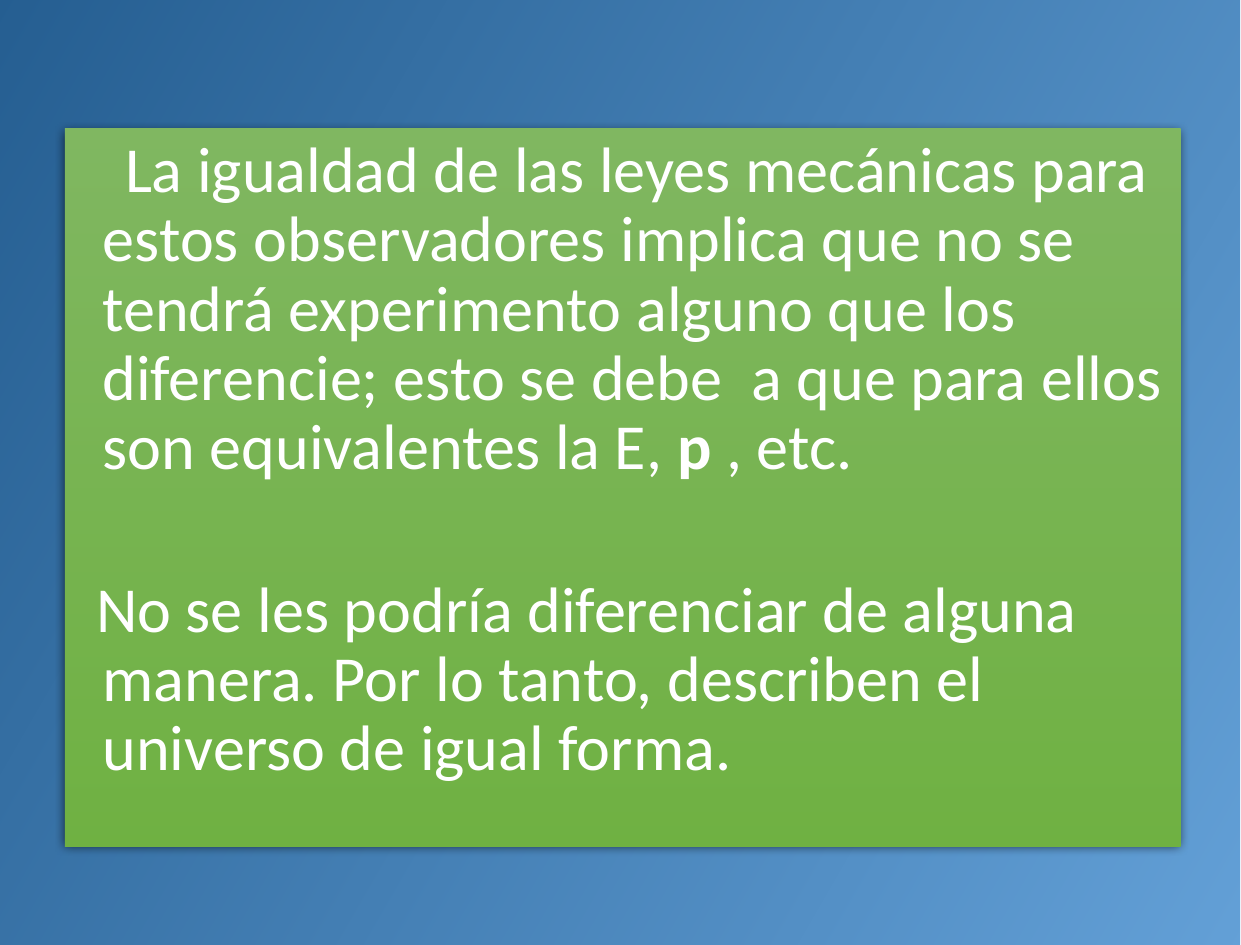

La igualdad de las leyes mecánicas para estos observadores implica que no se tendrá experimento alguno que los diferencie; esto se debe  a que para ellos son equivalentes la E, p , etc.

 No se les podría diferenciar de alguna manera. Por lo tanto, describen el universo de igual forma.